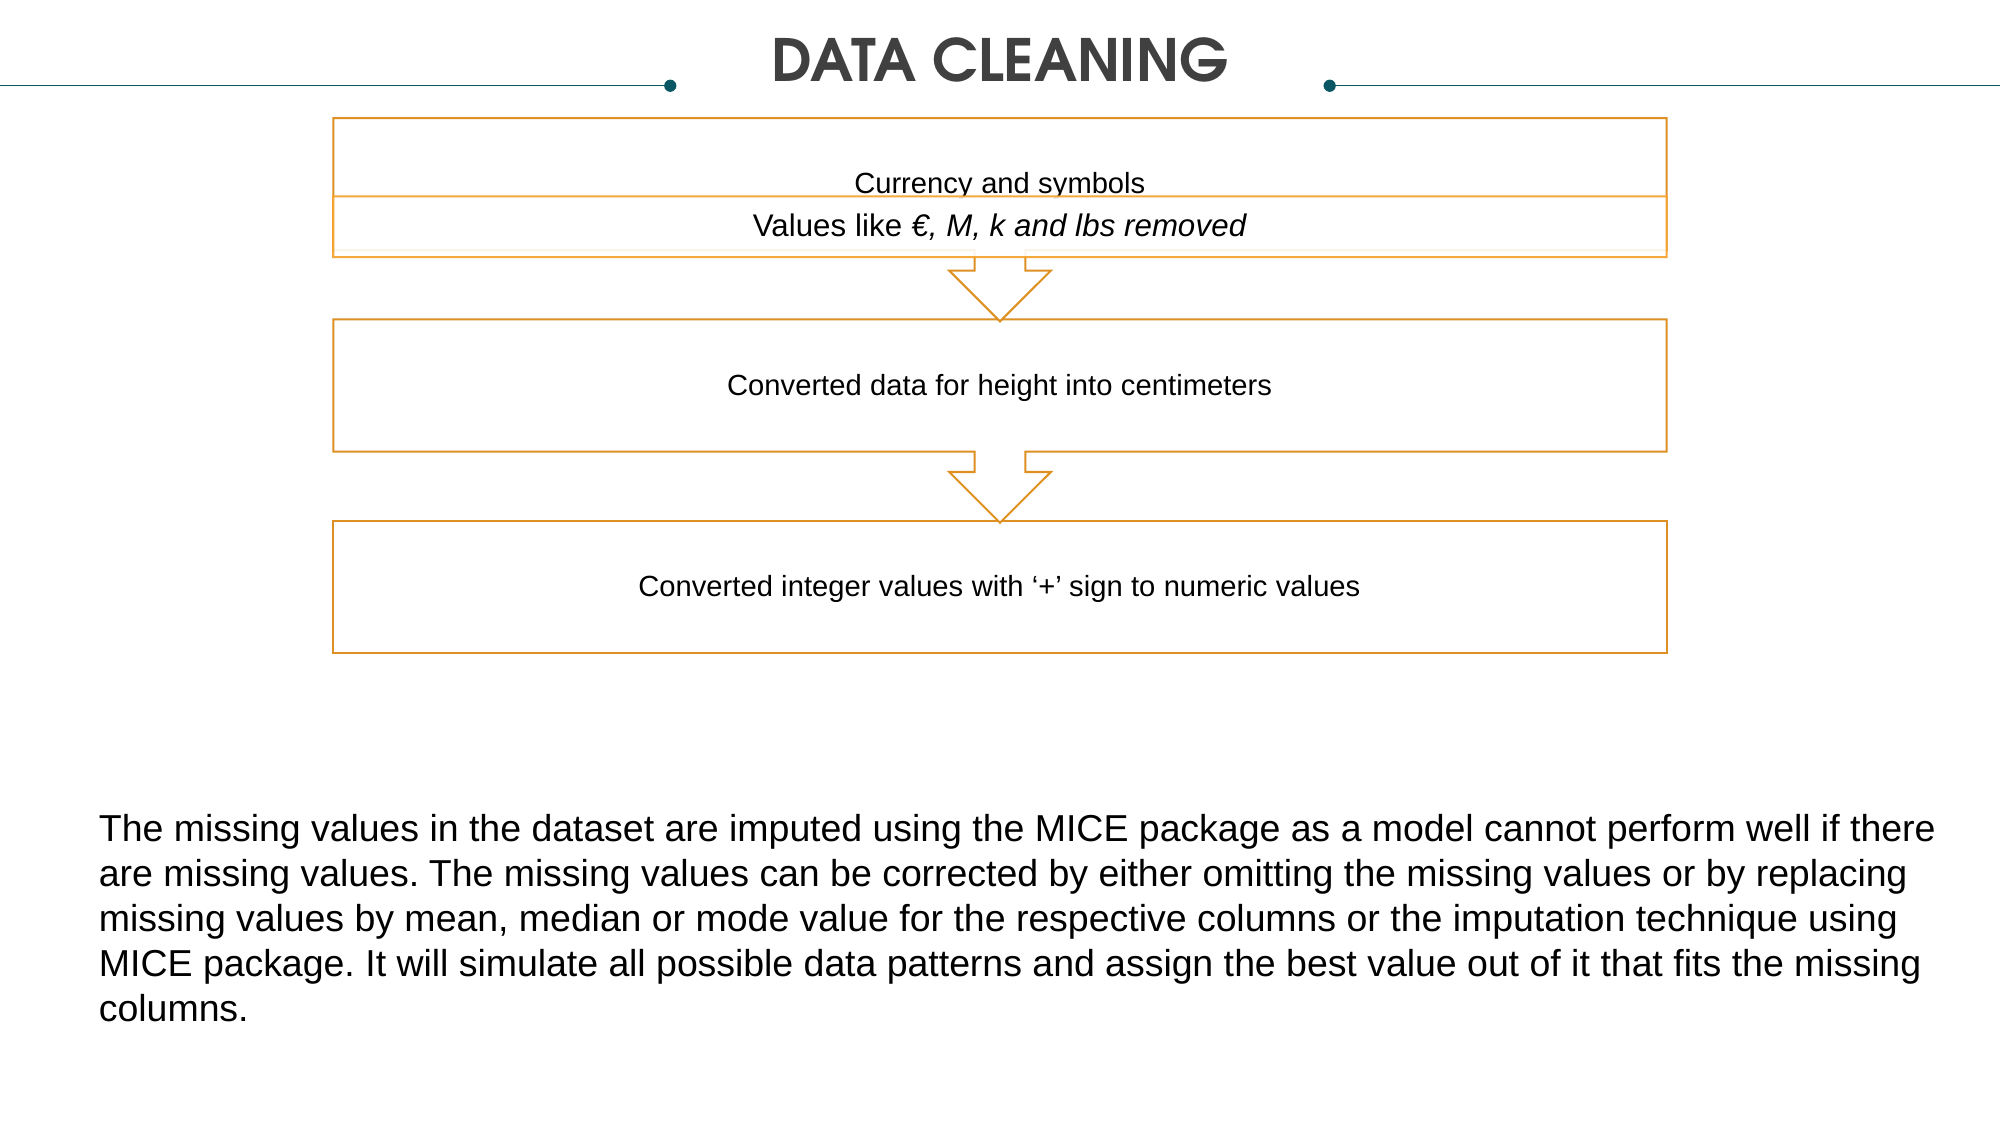

DATA CLEANING
Converted integer values with ‘+’ sign to numeric values
Converted data for height into centimeters
Currency and symbols
Values like €, M, k and lbs removed
The missing values in the dataset are imputed using the MICE package as a model cannot perform well if there are missing values. The missing values can be corrected by either omitting the missing values or by replacing missing values by mean, median or mode value for the respective columns or the imputation technique using MICE package. It will simulate all possible data patterns and assign the best value out of it that fits the missing columns.